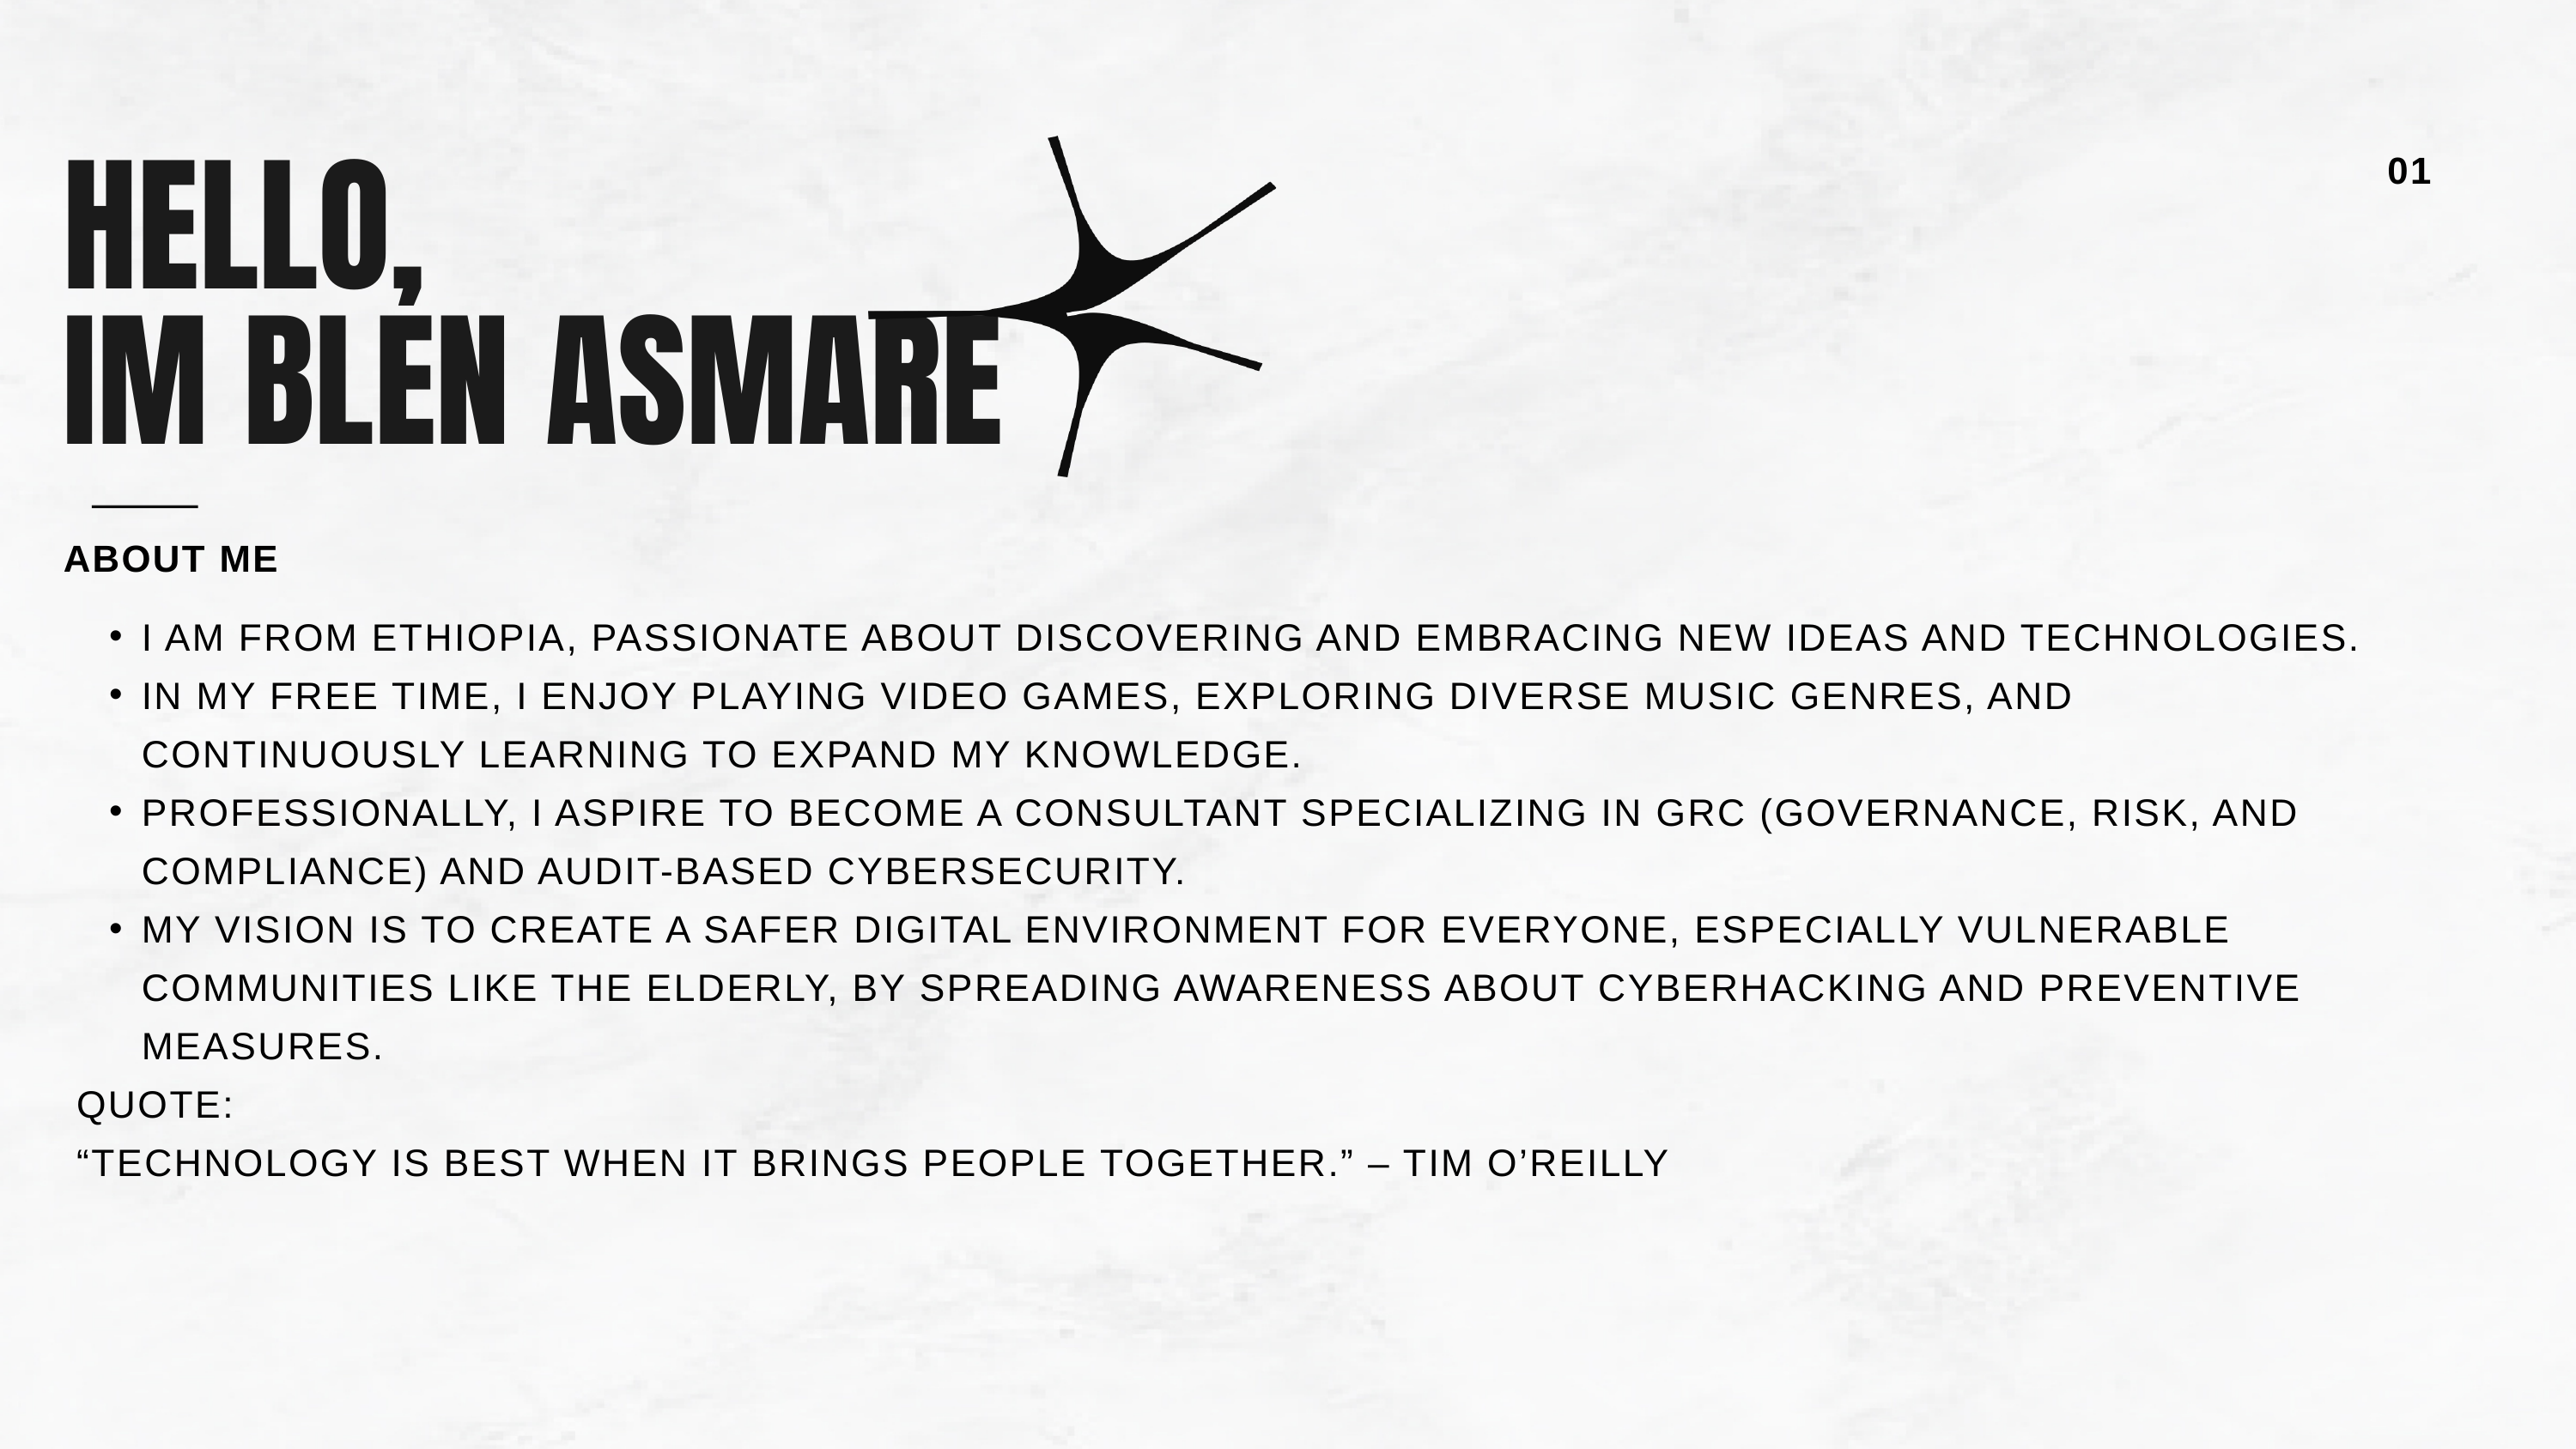

01
HELLO,
IM BLEN ASMARE

ABOUT ME
I AM FROM ETHIOPIA, PASSIONATE ABOUT DISCOVERING AND EMBRACING NEW IDEAS AND TECHNOLOGIES.
IN MY FREE TIME, I ENJOY PLAYING VIDEO GAMES, EXPLORING DIVERSE MUSIC GENRES, AND CONTINUOUSLY LEARNING TO EXPAND MY KNOWLEDGE.
PROFESSIONALLY, I ASPIRE TO BECOME A CONSULTANT SPECIALIZING IN GRC (GOVERNANCE, RISK, AND COMPLIANCE) AND AUDIT-BASED CYBERSECURITY.
MY VISION IS TO CREATE A SAFER DIGITAL ENVIRONMENT FOR EVERYONE, ESPECIALLY VULNERABLE COMMUNITIES LIKE THE ELDERLY, BY SPREADING AWARENESS ABOUT CYBERHACKING AND PREVENTIVE MEASURES.
QUOTE:
“TECHNOLOGY IS BEST WHEN IT BRINGS PEOPLE TOGETHER.” – TIM O’REILLY